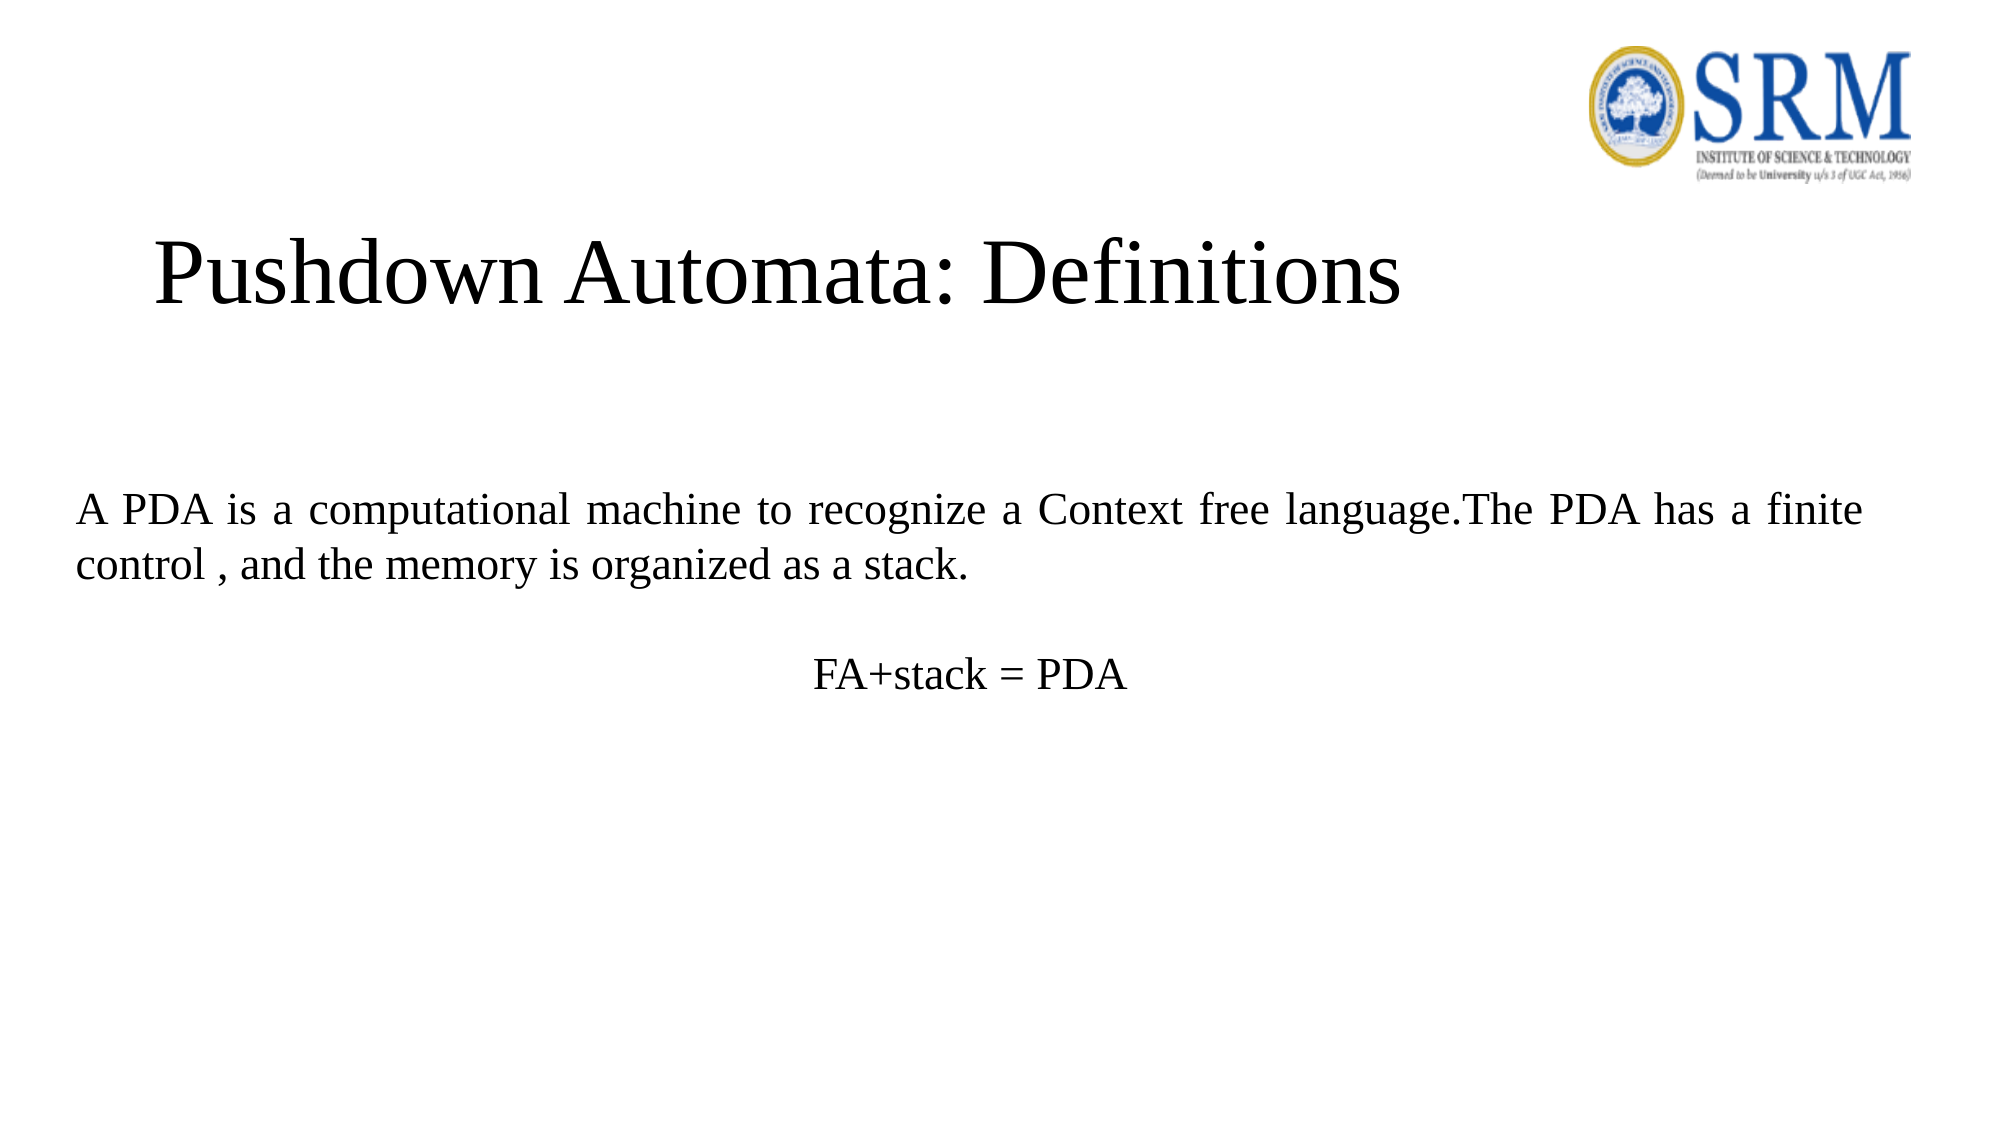

Pushdown Automata: Definitions
A PDA is a computational machine to recognize a Context free language.The PDA has a finite control , and the memory is organized as a stack.

FA+stack = PDA